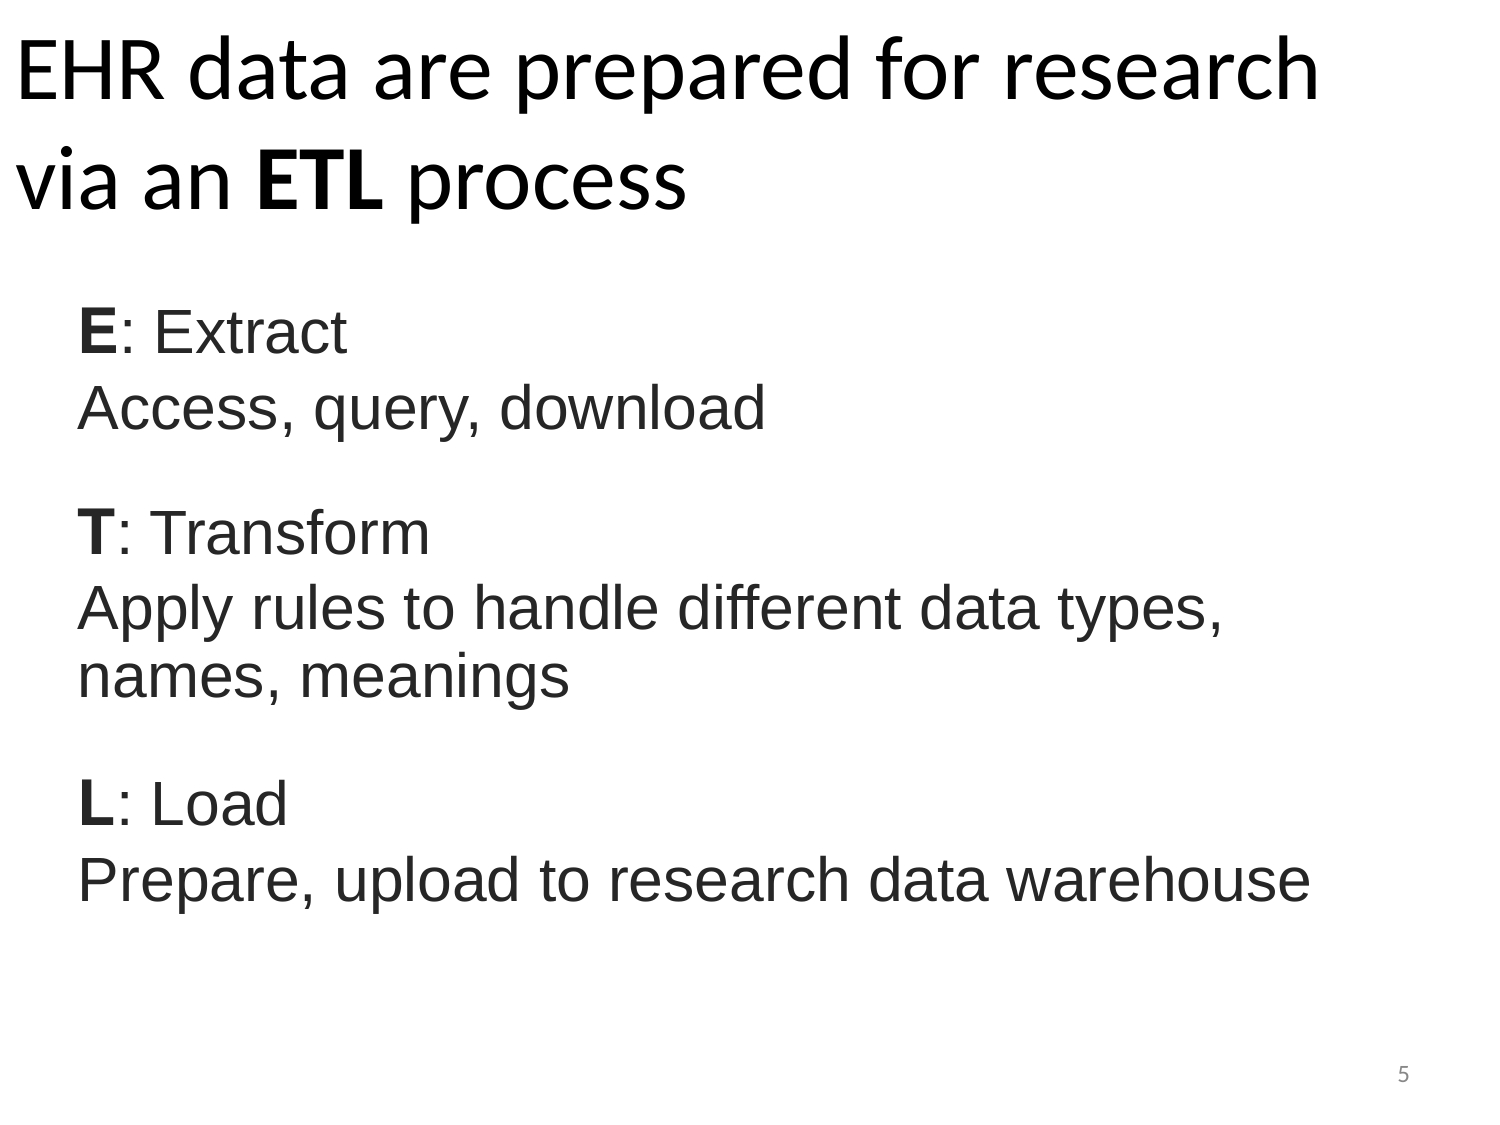

# EHR data are prepared for research via an ETL process
E: Extract
Access, query, download
T: Transform
Apply rules to handle different data types, names, meanings
L: Load
Prepare, upload to research data warehouse
5